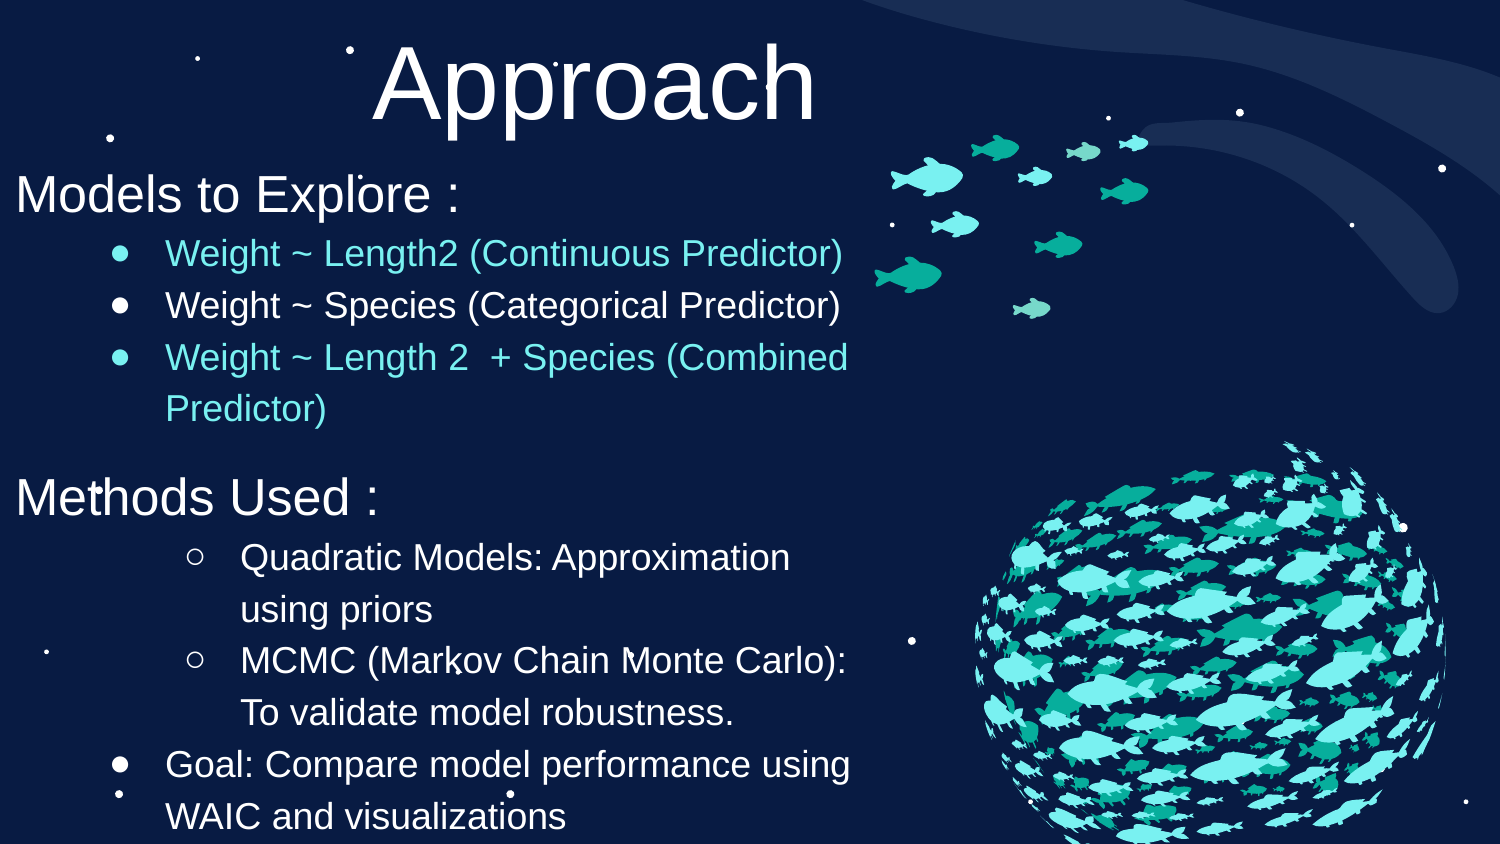

Approach
Models to Explore :
Weight ~ Length2 (Continuous Predictor)
Weight ~ Species (Categorical Predictor)
Weight ~ Length 2  + Species (Combined Predictor)
Methods Used :
Quadratic Models: Approximation using priors
MCMC (Markov Chain Monte Carlo): To validate model robustness.
Goal: Compare model performance using WAIC and visualizations